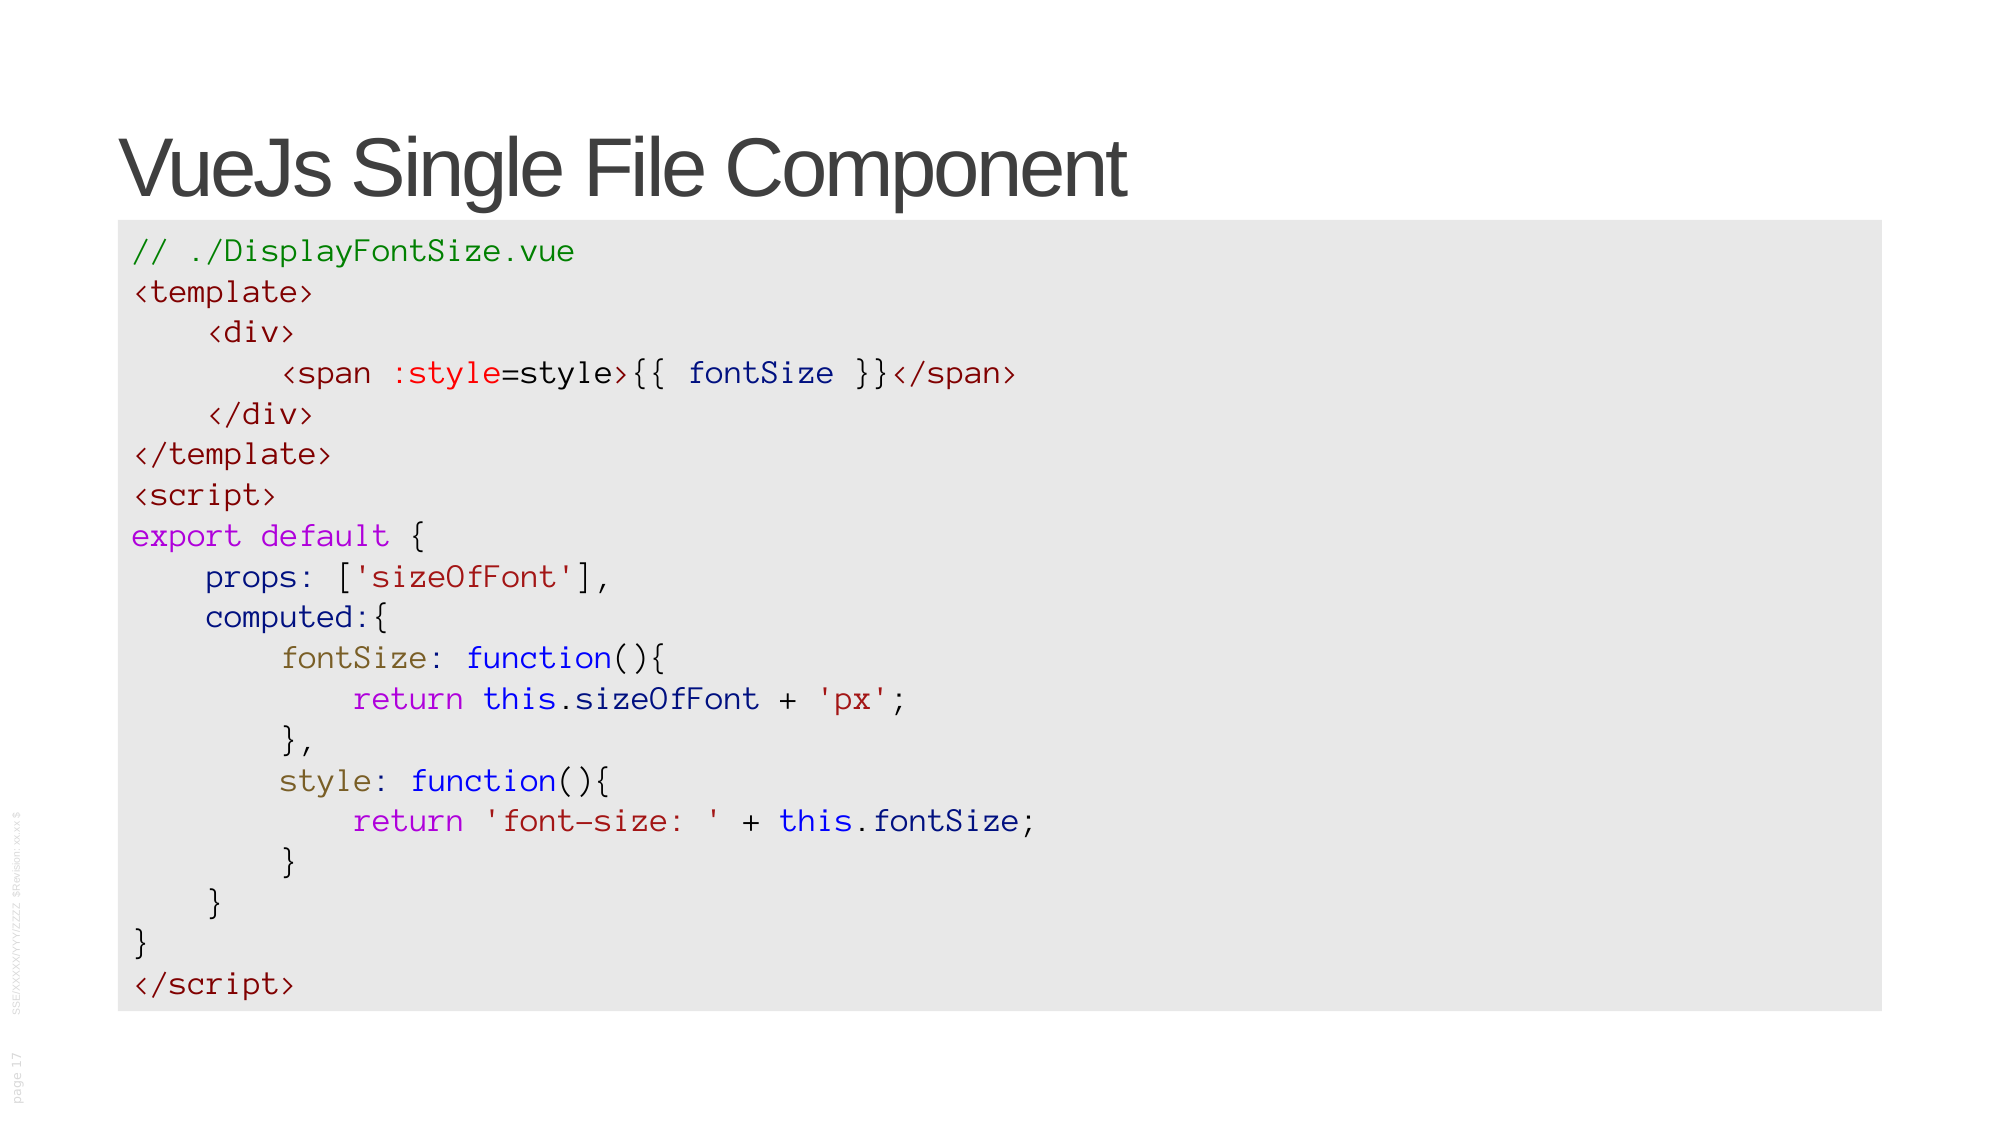

# VueJs Single File Component
// ./DisplayFontSize.vue
<template>
    <div>
        <span :style=style>{{ fontSize }}</span>
    </div>
</template>
<script>
export default {
    props: ['sizeOfFont'],
    computed:{
        fontSize: function(){
            return this.sizeOfFont + 'px';
        },
        style: function(){
            return 'font-size: ' + this.fontSize;
        }
    }
}
</script>